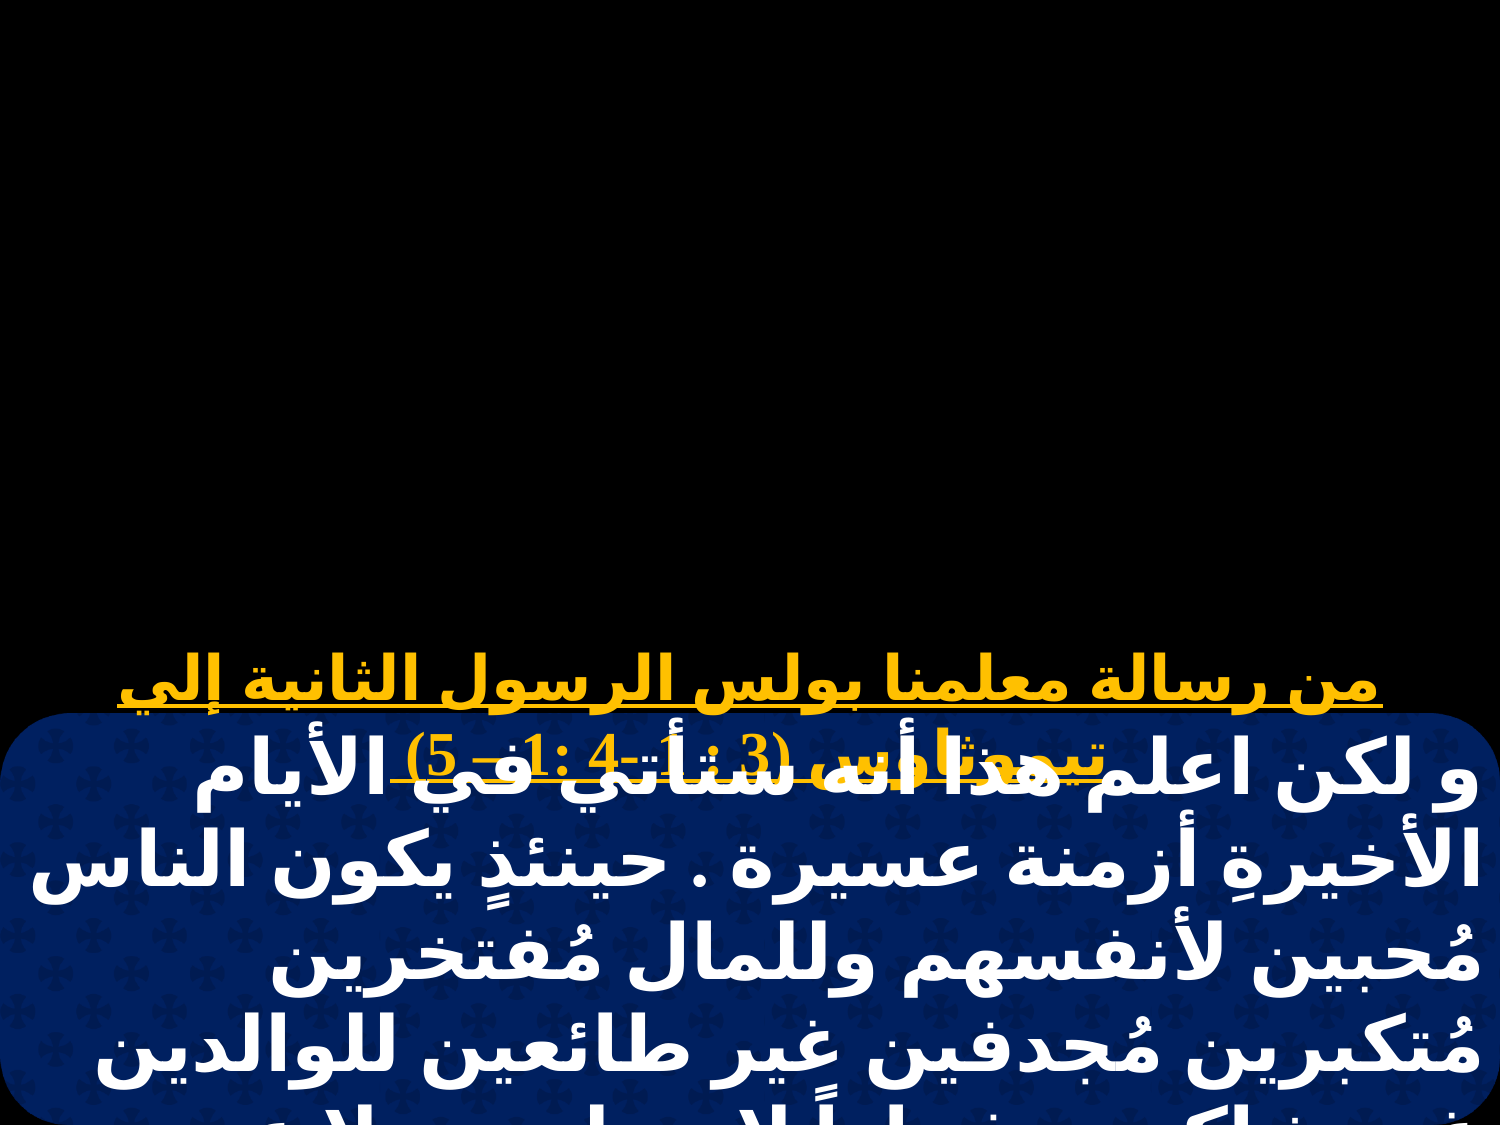

# جمعة ختام الصوم
من رسالة معلمنا بولس الرسول الثانية إلي تيموثاوس (3 : 1 -4 :1 – 5)
و لكن اعلم هذا أنه ستأتي في الأيام الأخيرةِ أزمنة عسيرة . حينئذٍ يكون الناس مُحبين لأنفسهم وللمال مُفتخرين مُتكبرين مُجدفين غير طائعين للوالدين غير شاكرين فجاراً لا ود لهم و لا عهد سالبين داعرين شرسين مُبغضين للصلاح .